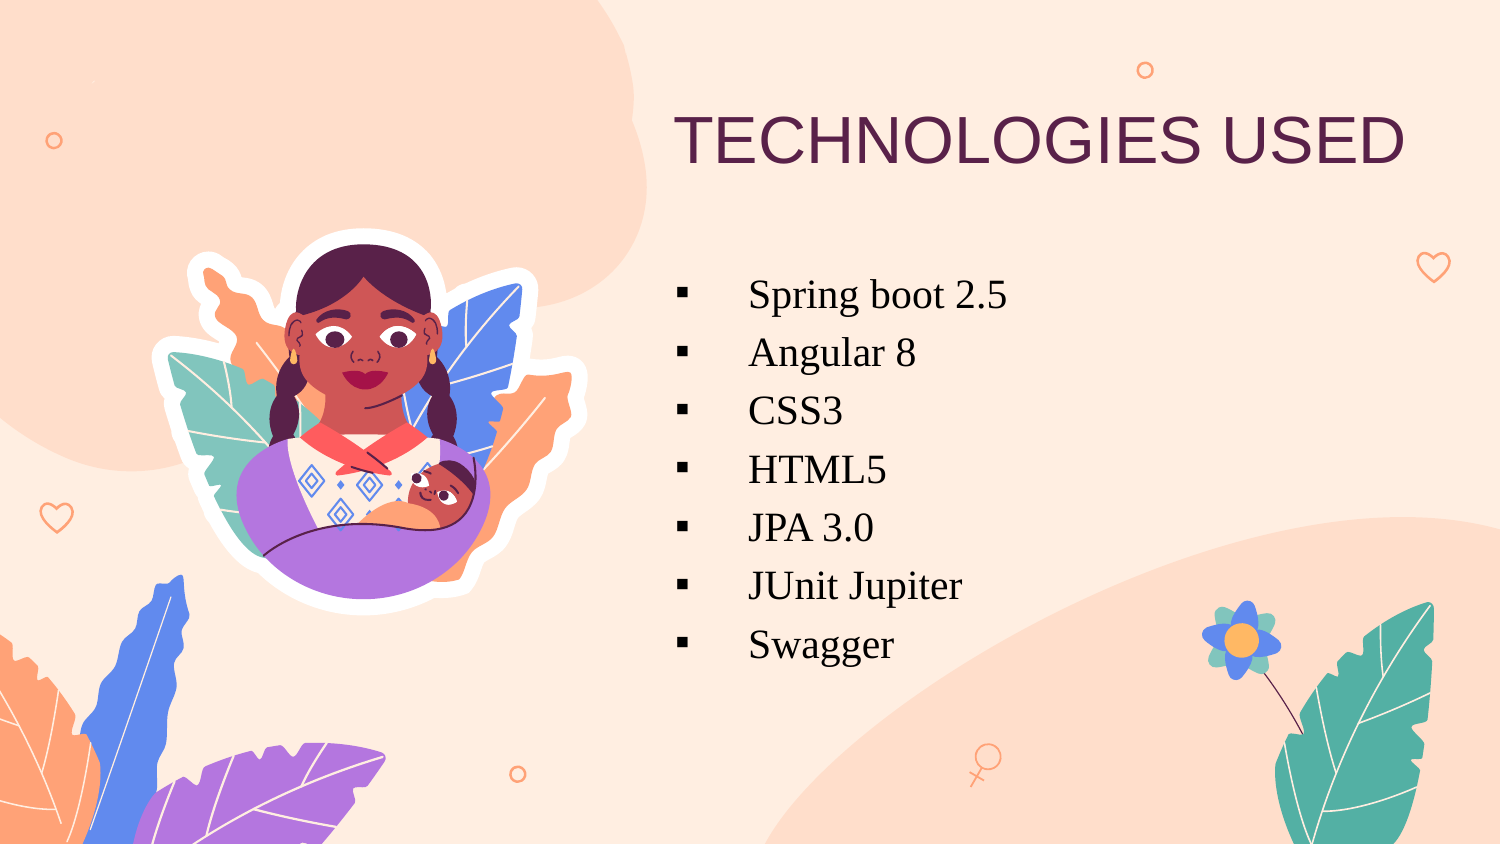

# TECHNOLOGIES USED

Spring boot 2.5
Angular 8
CSS3
HTML5
JPA 3.0
JUnit Jupiter
Swagger